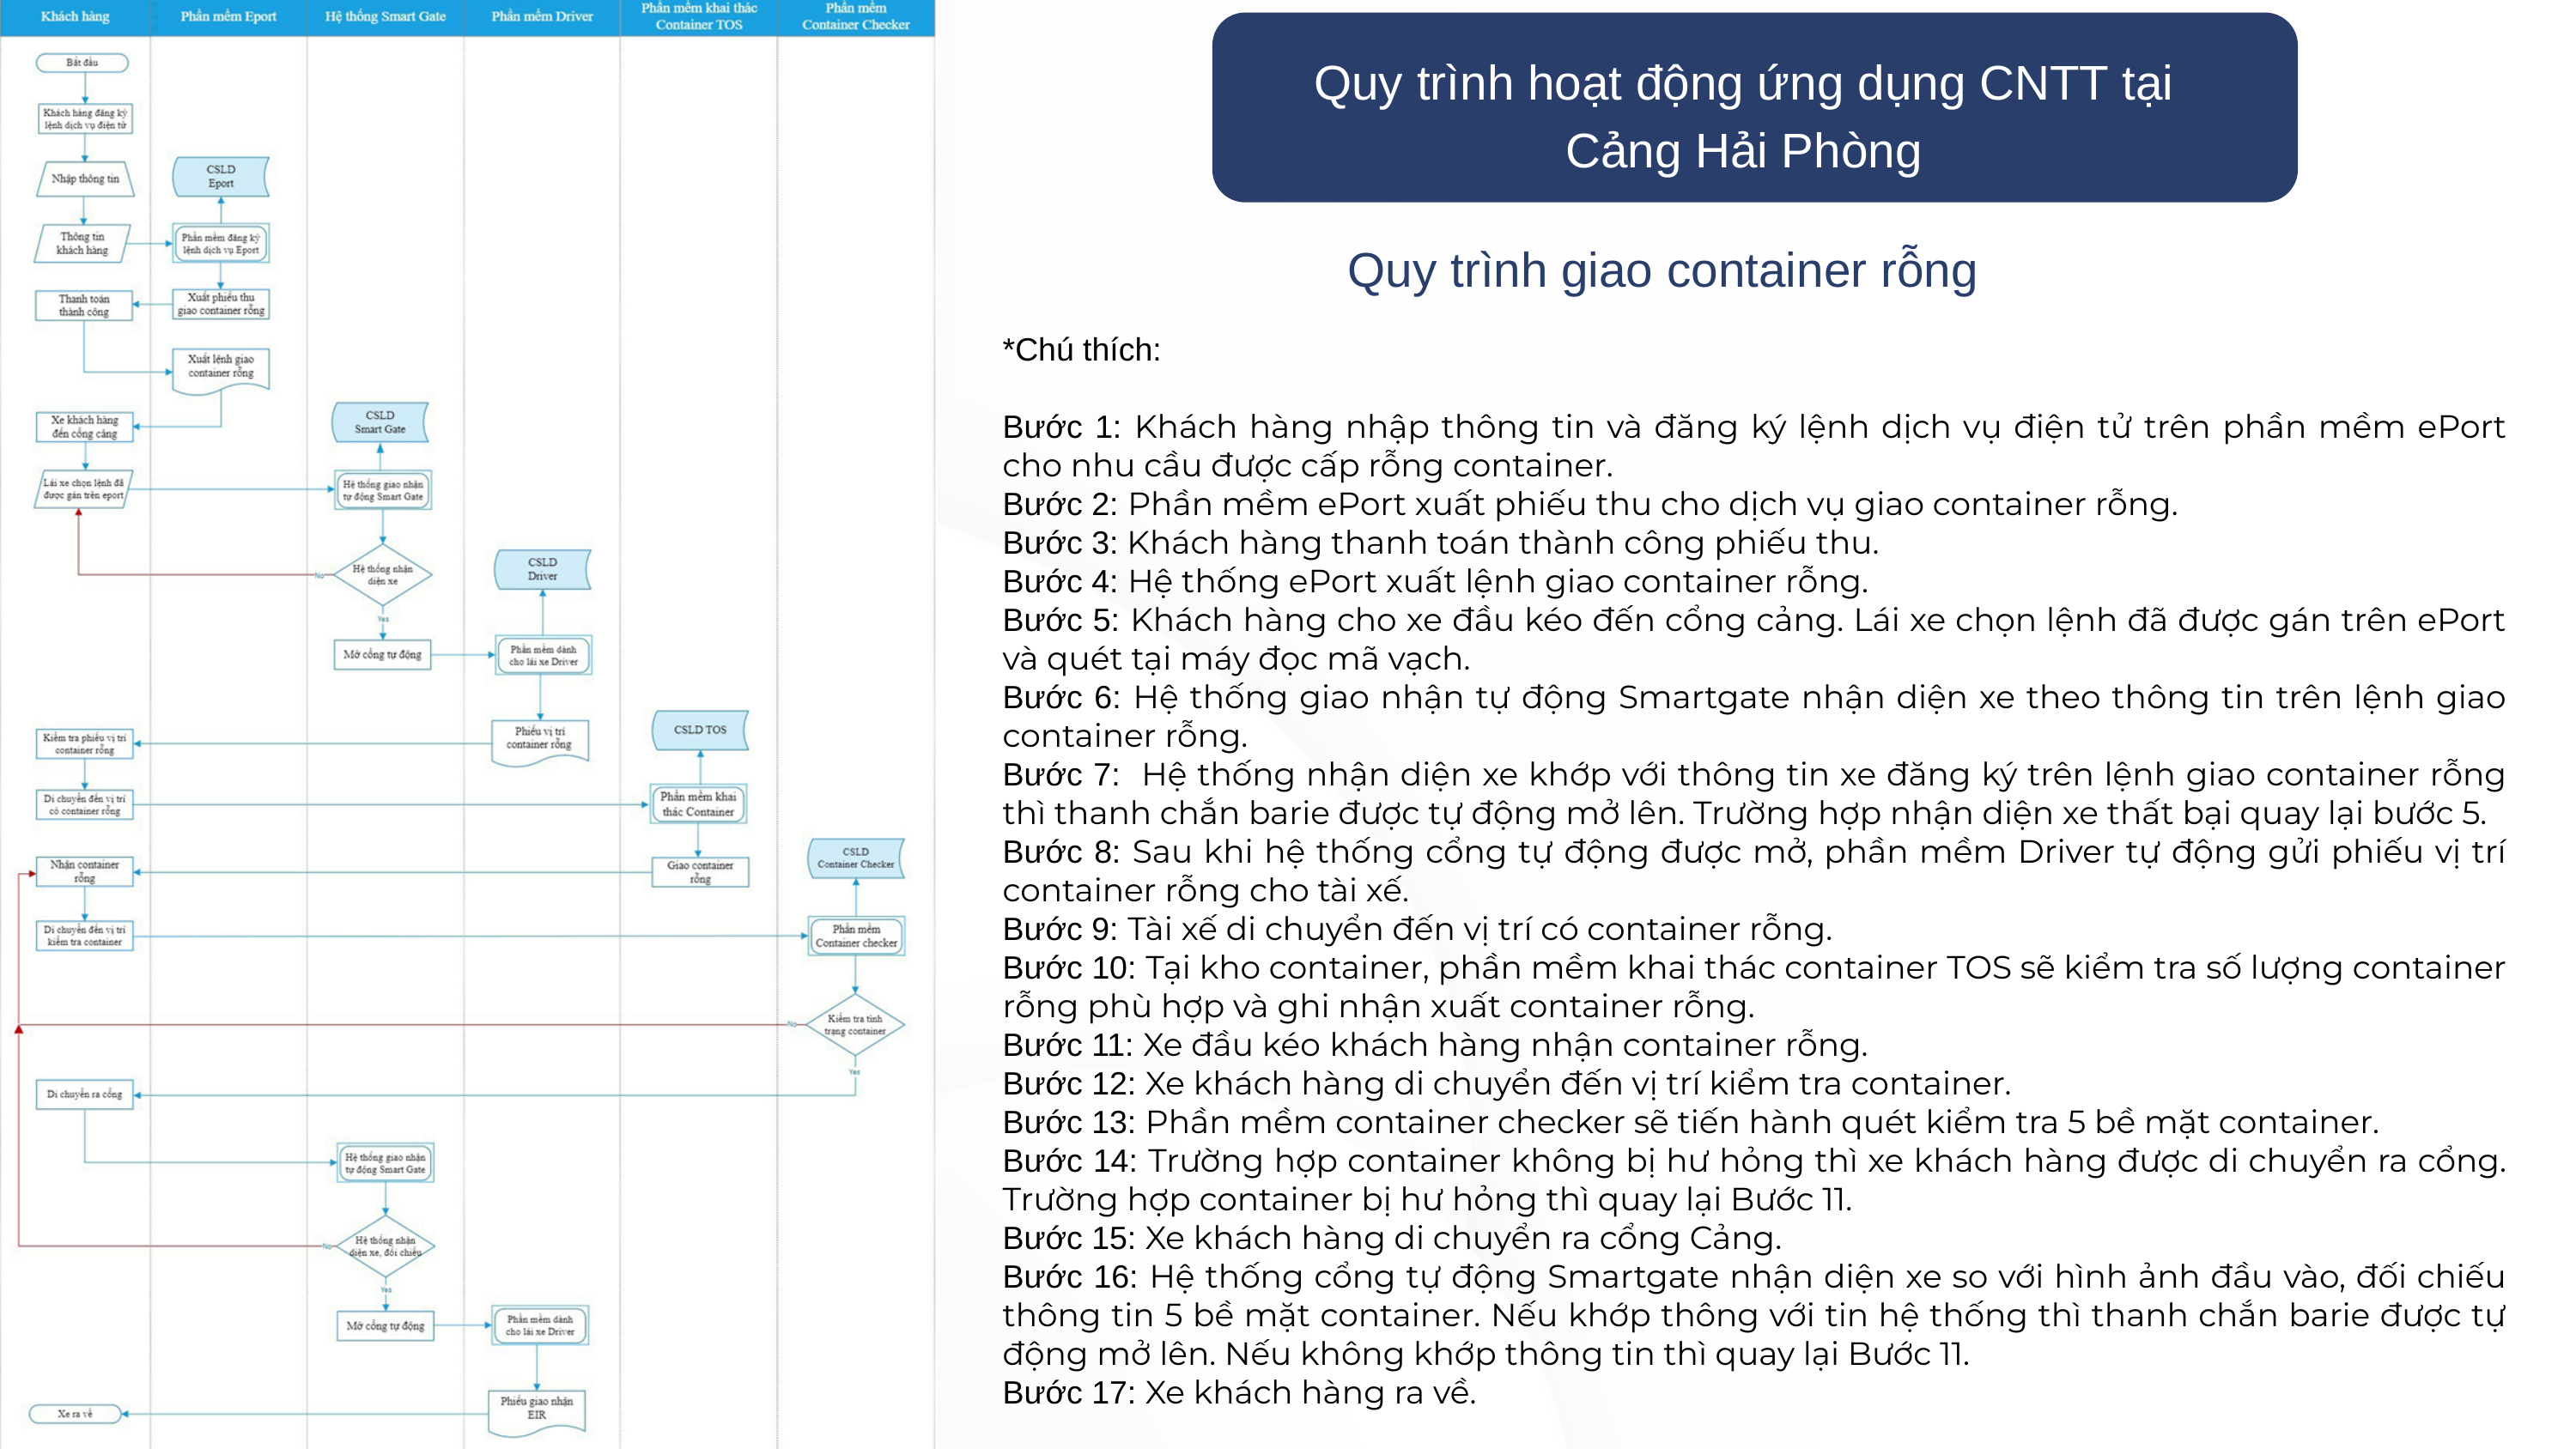

Quy trình hoạt động ứng dụng CNTT tại Cảng Hải Phòng
Quy trình giao container rỗng
*Chú thích:

Bước 1: Khách hàng nhập thông tin và đăng ký lệnh dịch vụ điện tử trên phần mềm ePort cho nhu cầu được cấp rỗng container.
Bước 2: Phần mềm ePort xuất phiếu thu cho dịch vụ giao container rỗng.
Bước 3: Khách hàng thanh toán thành công phiếu thu.
Bước 4: Hệ thống ePort xuất lệnh giao container rỗng.
Bước 5: Khách hàng cho xe đầu kéo đến cổng cảng. Lái xe chọn lệnh đã được gán trên ePort và quét tại máy đọc mã vạch.
Bước 6: Hệ thống giao nhận tự động Smartgate nhận diện xe theo thông tin trên lệnh giao container rỗng.
Bước 7:  Hệ thống nhận diện xe khớp với thông tin xe đăng ký trên lệnh giao container rỗng thì thanh chắn barie được tự động mở lên. Trường hợp nhận diện xe thất bại quay lại bước 5.
Bước 8: Sau khi hệ thống cổng tự động được mở, phần mềm Driver tự động gửi phiếu vị trí container rỗng cho tài xế.
Bước 9: Tài xế di chuyển đến vị trí có container rỗng.
Bước 10: Tại kho container, phần mềm khai thác container TOS sẽ kiểm tra số lượng container rỗng phù hợp và ghi nhận xuất container rỗng.
Bước 11: Xe đầu kéo khách hàng nhận container rỗng.
Bước 12: Xe khách hàng di chuyển đến vị trí kiểm tra container.
Bước 13: Phần mềm container checker sẽ tiến hành quét kiểm tra 5 bề mặt container.
Bước 14: Trường hợp container không bị hư hỏng thì xe khách hàng được di chuyển ra cổng. Trường hợp container bị hư hỏng thì quay lại Bước 11.
Bước 15: Xe khách hàng di chuyển ra cổng Cảng.
Bước 16: Hệ thống cổng tự động Smartgate nhận diện xe so với hình ảnh đầu vào, đối chiếu thông tin 5 bề mặt container. Nếu khớp thông với tin hệ thống thì thanh chắn barie được tự động mở lên. Nếu không khớp thông tin thì quay lại Bước 11.
Bước 17: Xe khách hàng ra về.